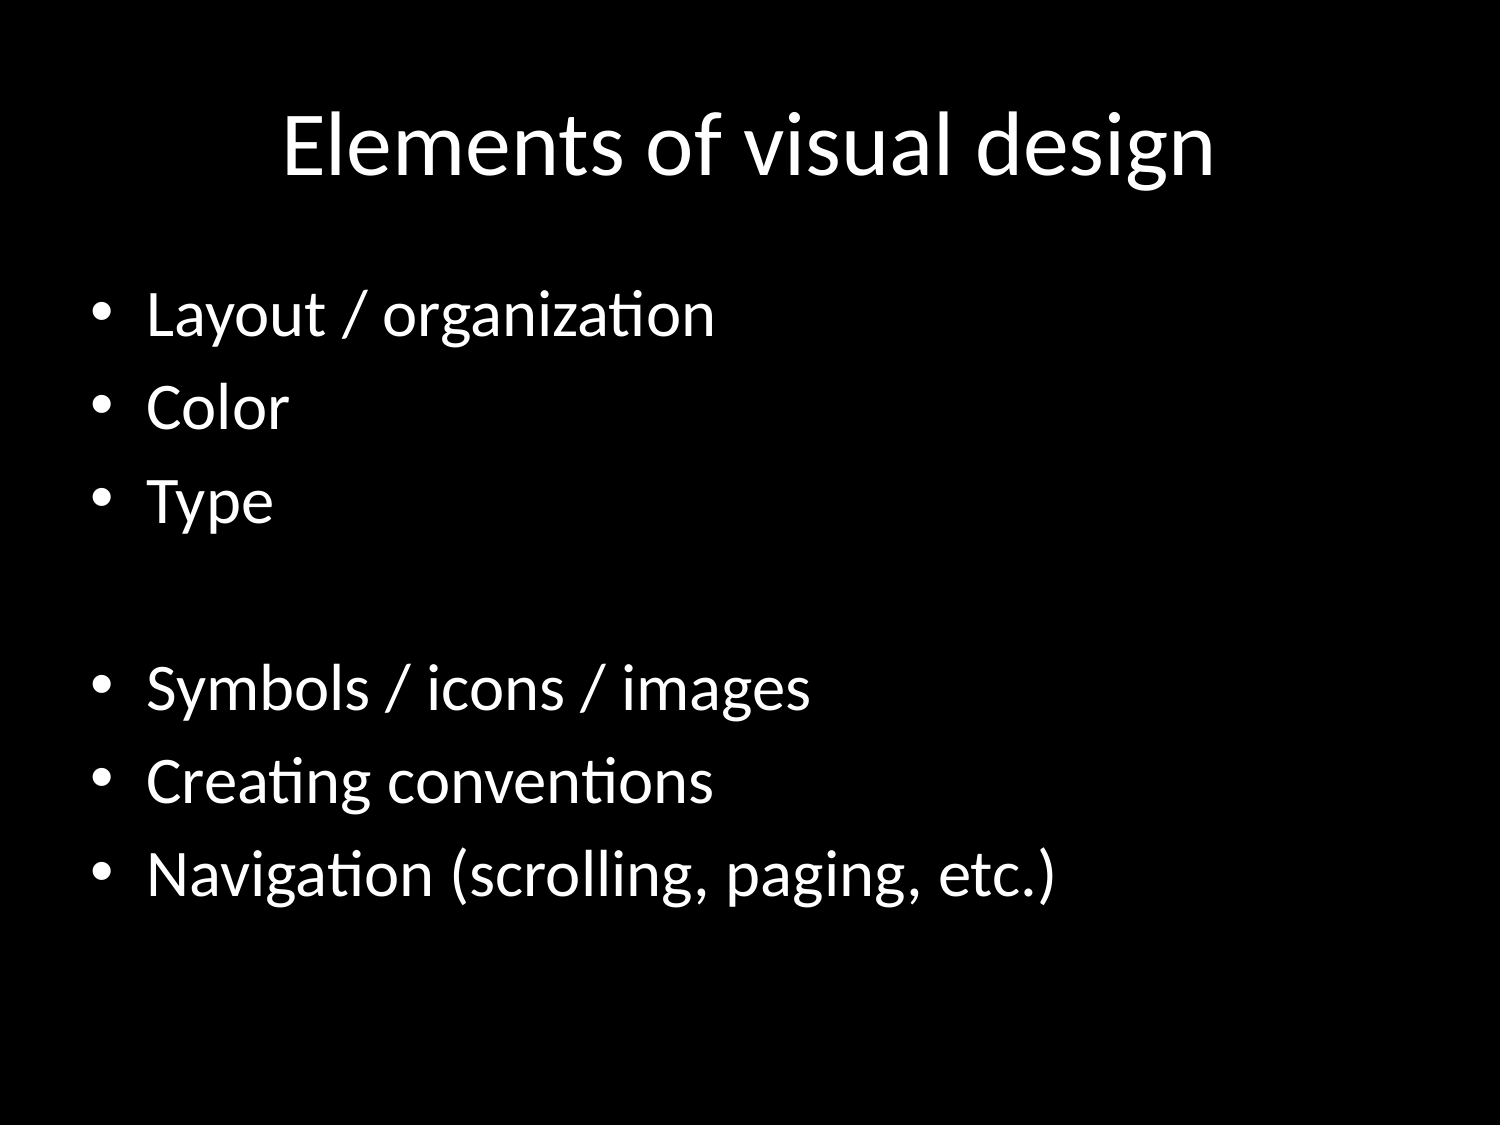

# Elements of visual design
Layout / organization
Color
Type

Symbols / icons / images
Creating conventions
Navigation (scrolling, paging, etc.)